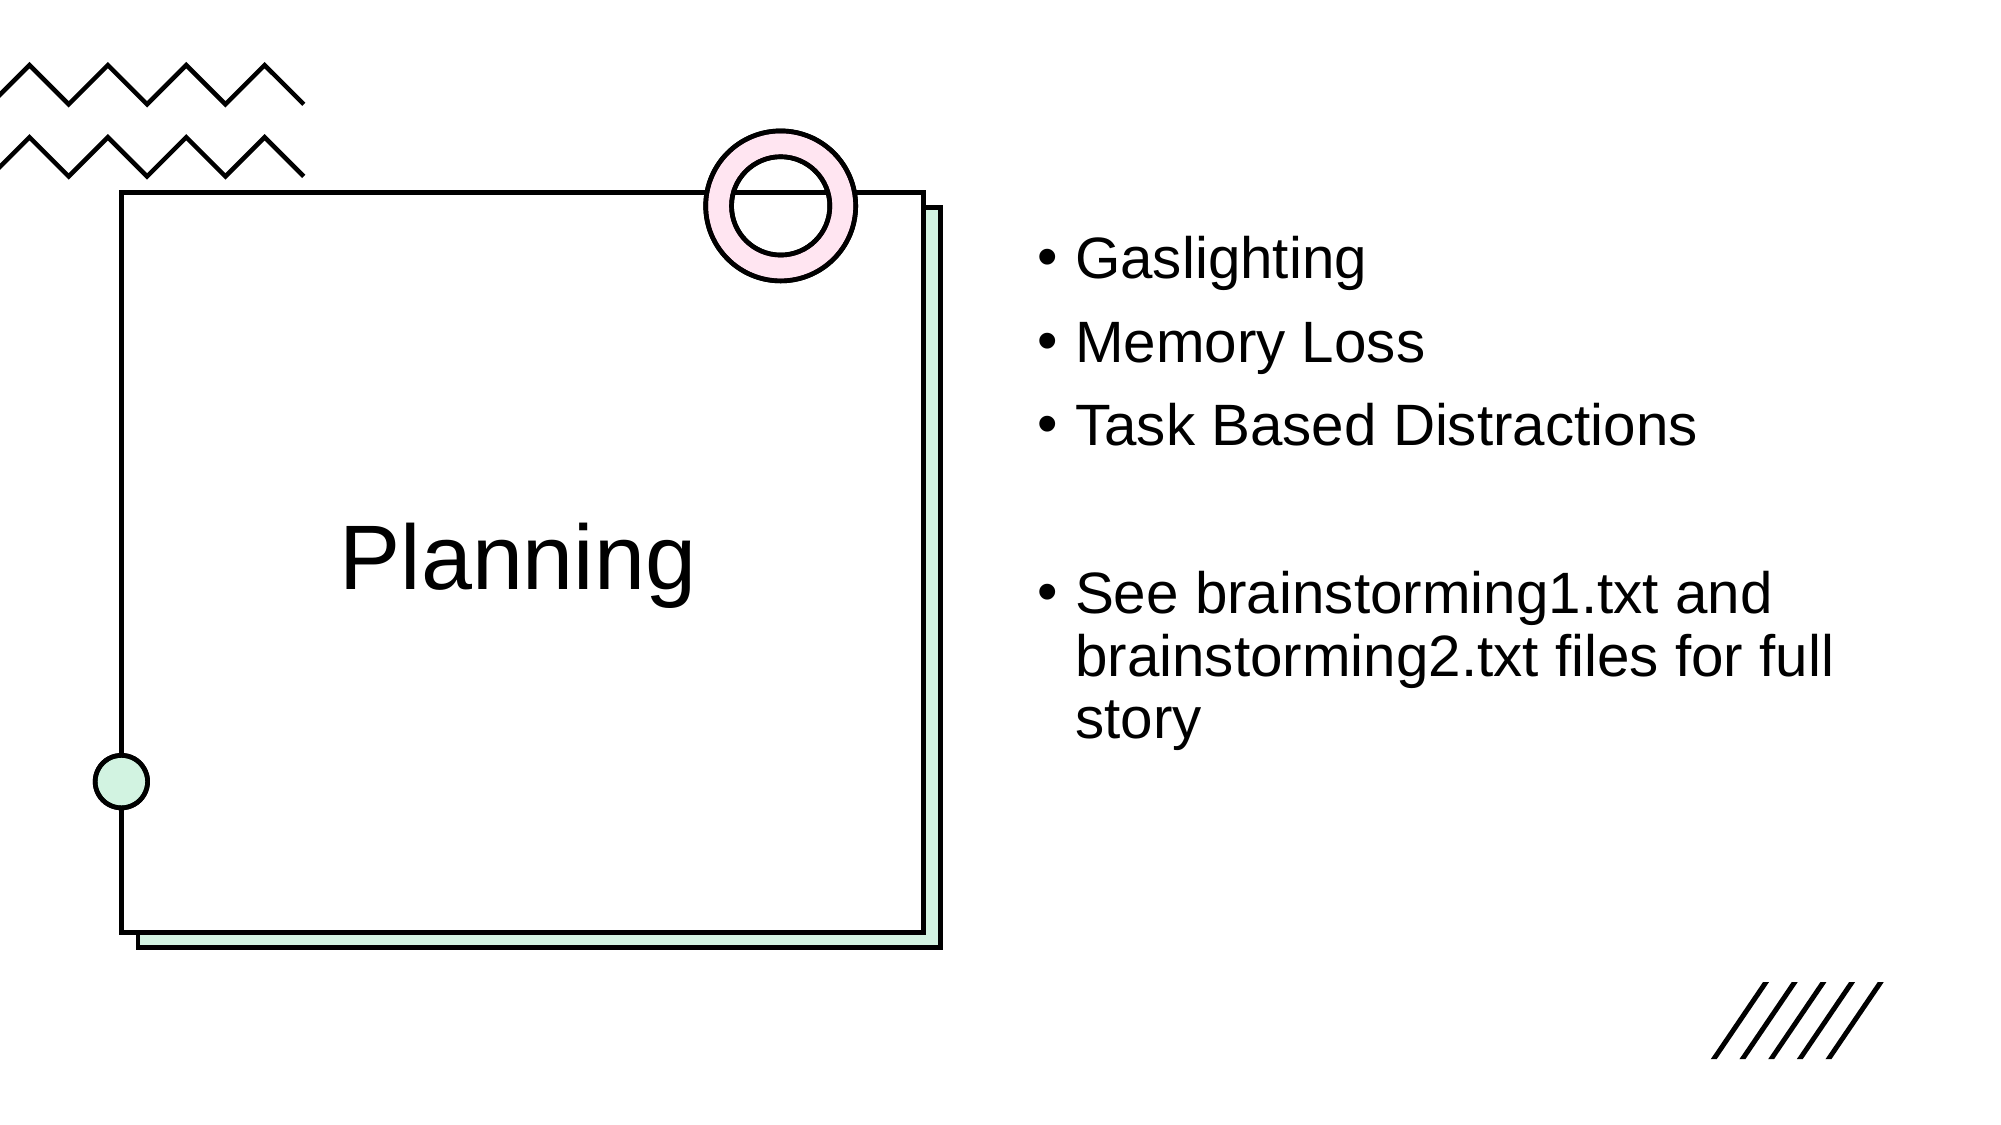

# Planning
Gaslighting
Memory Loss
Task Based Distractions

See brainstorming1.txt and brainstorming2.txt files for full story